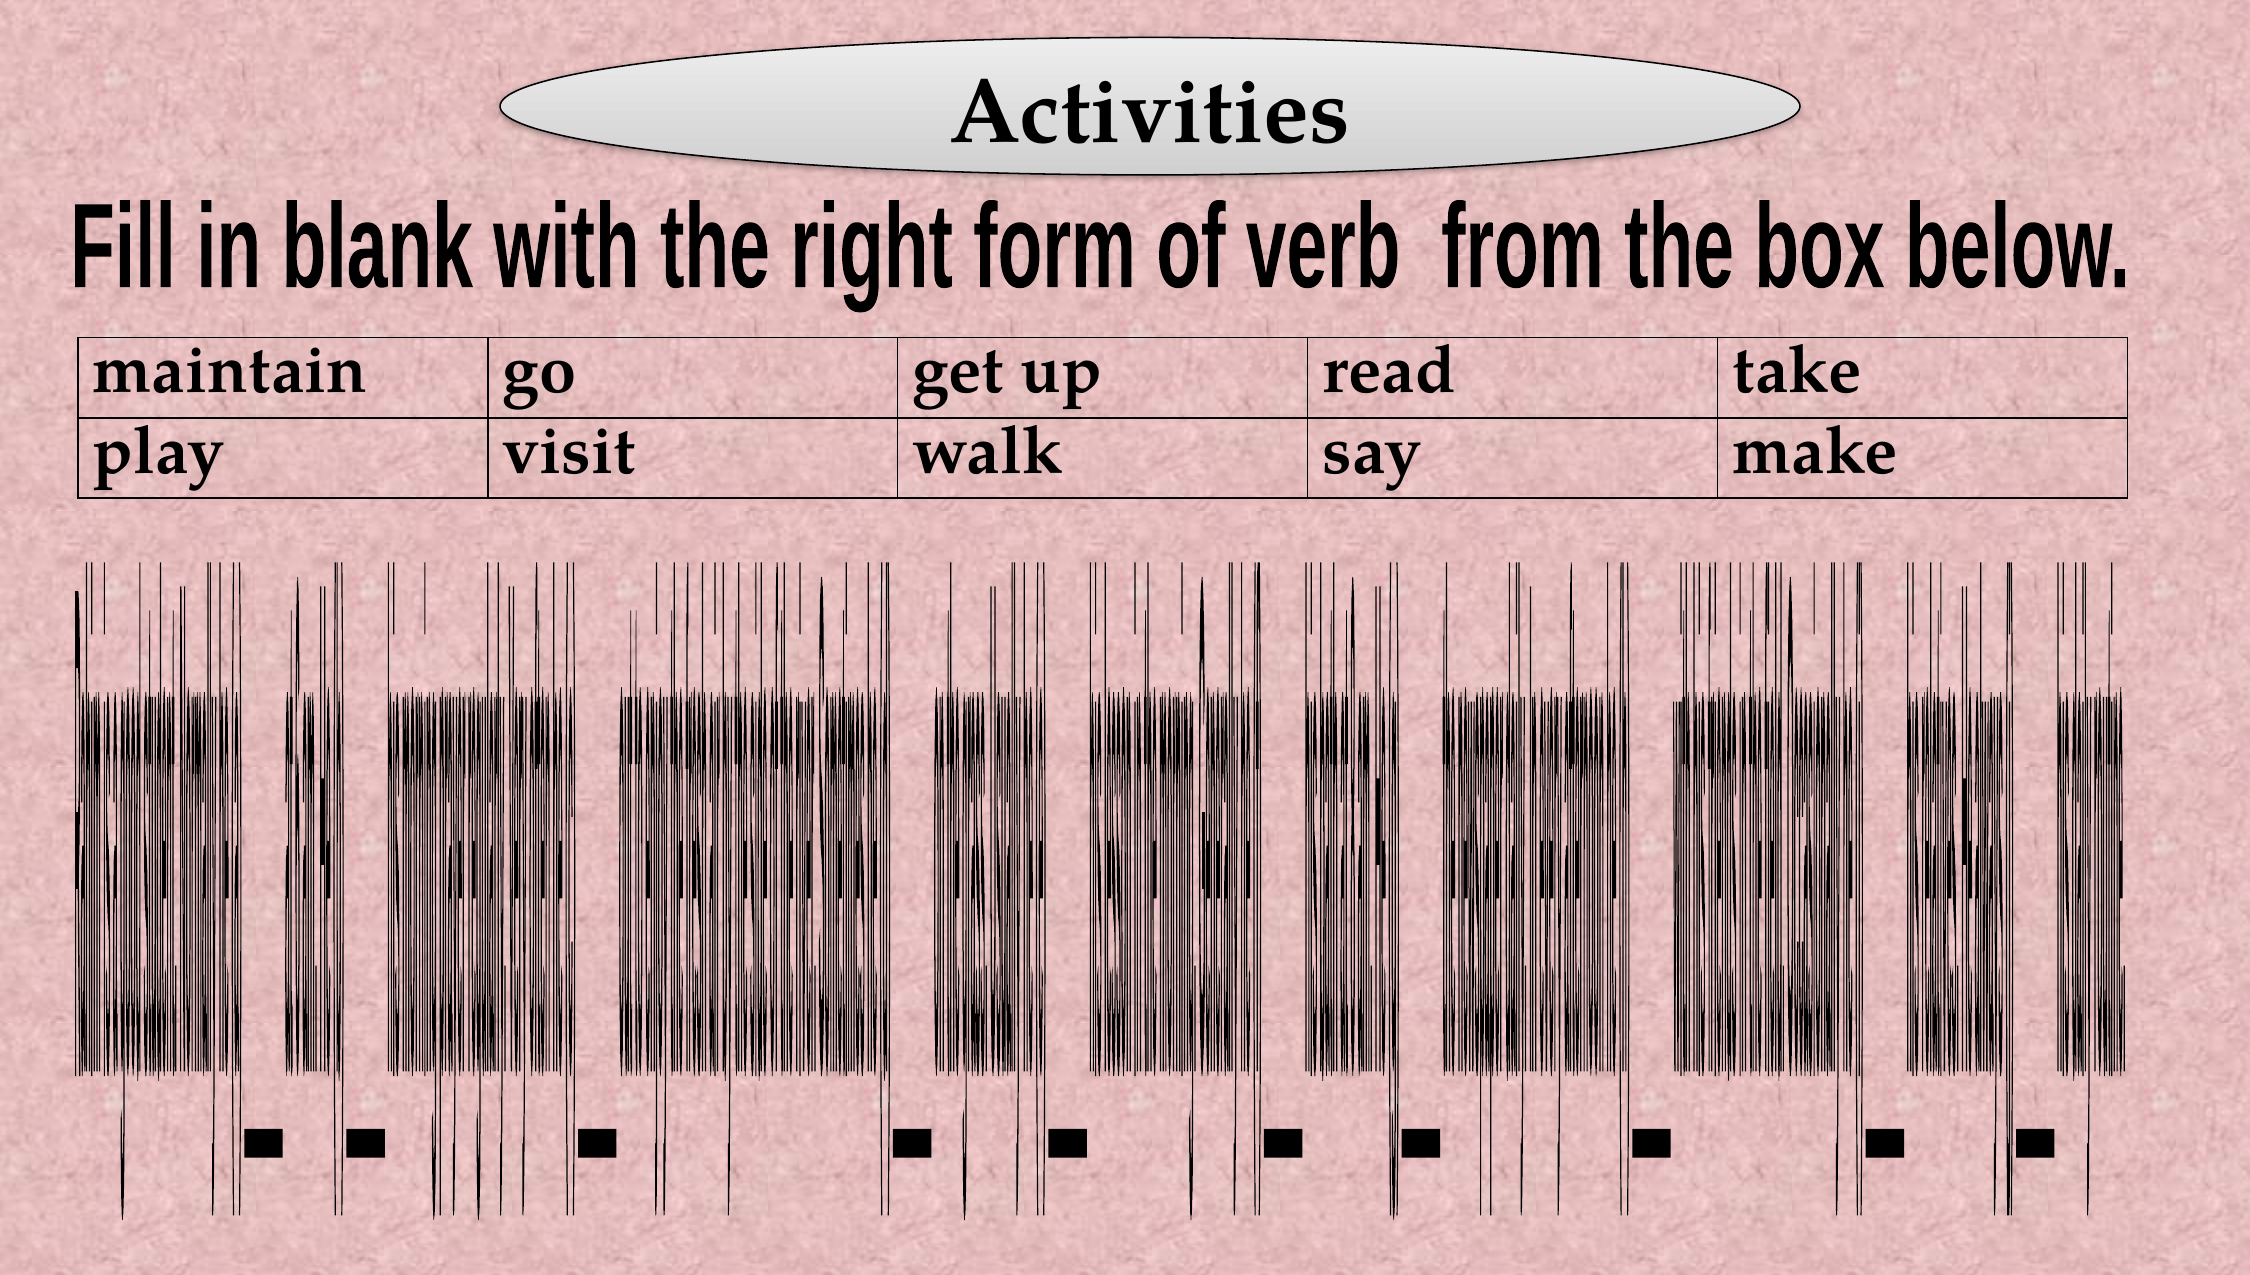

Activities
Fill in blank with the right form of verb  from the box below.
| maintain | go | get up | read | take |
| --- | --- | --- | --- | --- |
| play | visit | walk | say | make |
Rahim is a good student. Normally he (a) ________ at 6 am. He (b) ________ his morning prayer regularly. Very often he (c) ________ out to enjoy the fresh air by the side of the river. Sometimes he (d) ________ on the grass. Usually he (e) ________ his lesson in the morning. Generally he (f) ________ his bath at 8 am. He (g) ________ the newspaper daily. In every afternoon he (h) ________ with his friends in the field. Occasionally he (i) ________ his relatives. He always (j) ________ his daily routine.